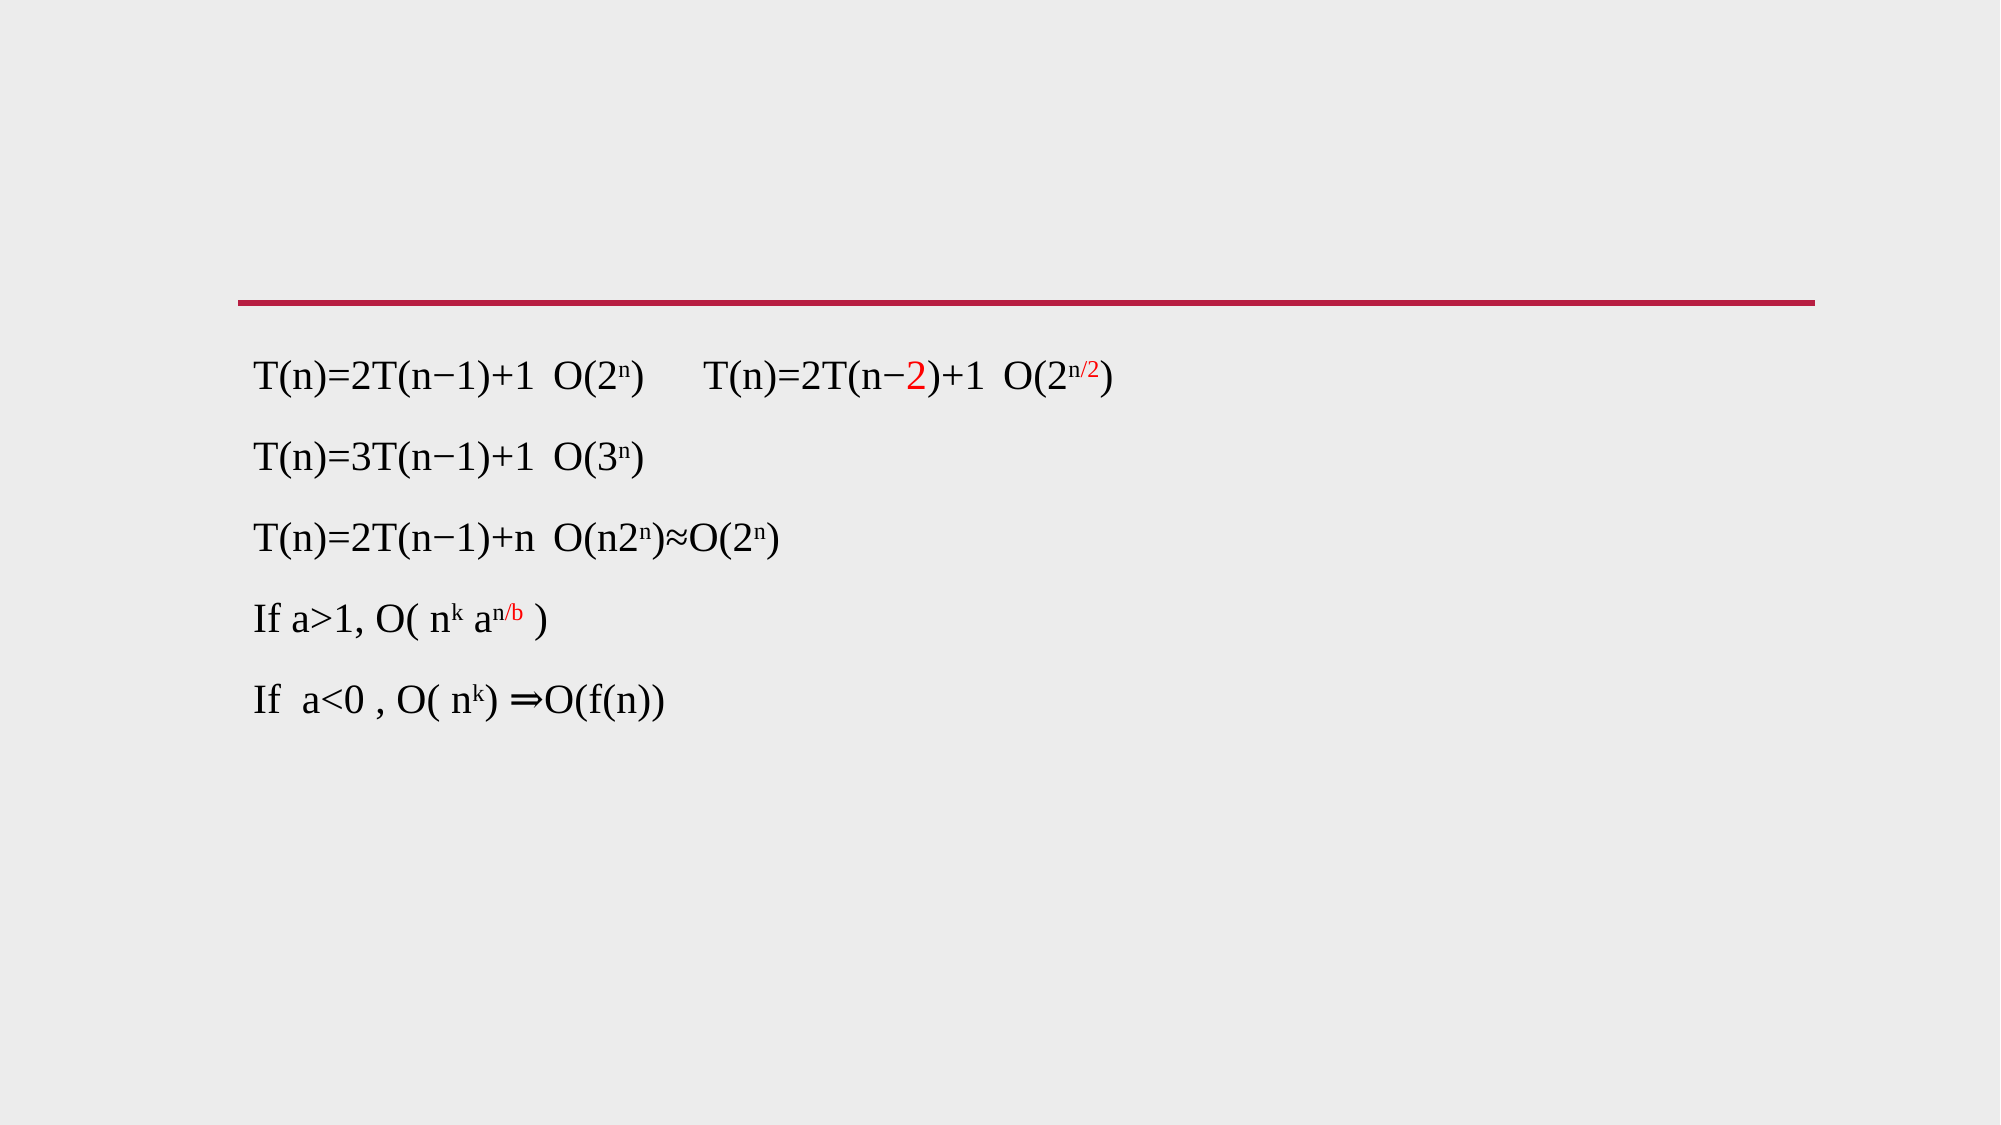

#
T(n)=2T(n−1)+1 	O(2n)	T(n)=2T(n−2)+1 	O(2n/2)
T(n)=3T(n−1)+1	O(3n)
T(n)=2T(n−1)+n	O(n2n)≈O(2n)
If a>1, O( nk an/b )
If  a<0 , O( nk) ⇒O(f(n))